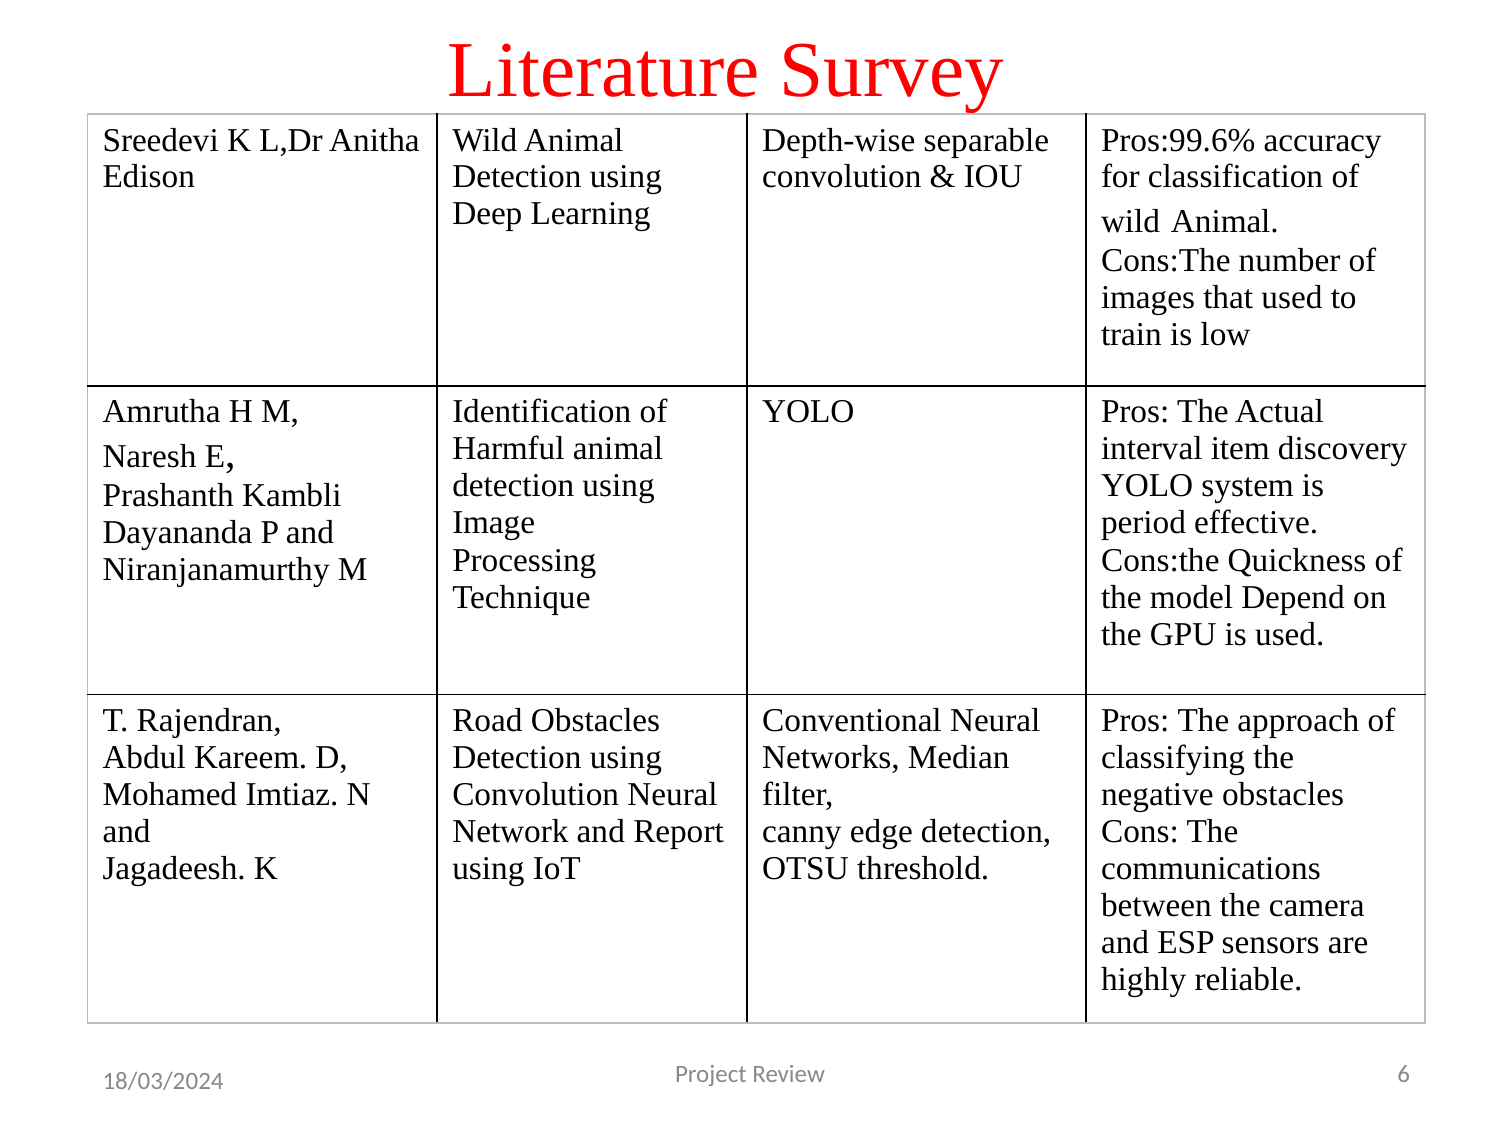

# Literature Survey
| Sreedevi K L,Dr Anitha Edison | Wild Animal Detection using Deep Learning | Depth-wise separable convolution & IOU | Pros:99.6% accuracy for classification of wild Animal. Cons:The number of images that used to train is low |
| --- | --- | --- | --- |
| Amrutha H M, Naresh E, Prashanth Kambli Dayananda P and Niranjanamurthy M | Identification of Harmful animal detection using Image Processing Technique | YOLO | Pros: The Actual interval item discovery YOLO system is period effective. Cons:the Quickness of the model Depend on the GPU is used. |
| T. Rajendran, Abdul Kareem. D, Mohamed Imtiaz. N and Jagadeesh. K | Road Obstacles Detection using Convolution Neural Network and Report using IoT | Conventional Neural Networks, Median filter, canny edge detection, OTSU threshold. | Pros: The approach of classifying the negative obstacles Cons: The communications between the camera and ESP sensors are highly reliable. |
Project Review
6
18/03/2024